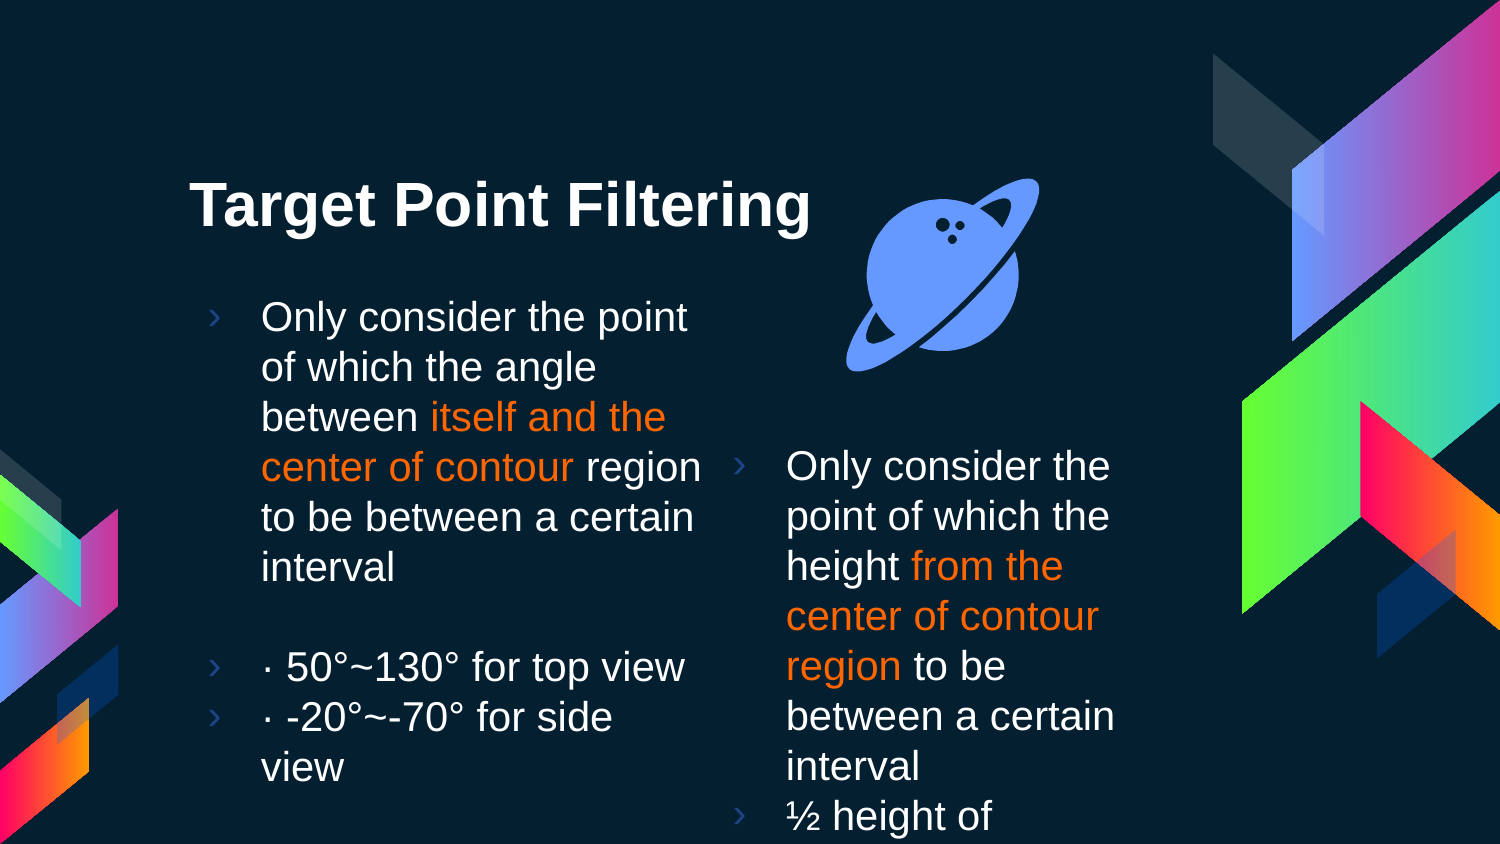

# Target Point Filtering

Only consider the point of which the angle between itself and the center of contour region to be between a certain interval

· 50°~130° for top view
· -20°~-70° for side view
Only consider the point of which the height from the center of contour region to be between a certain interval
½ height of bounding box